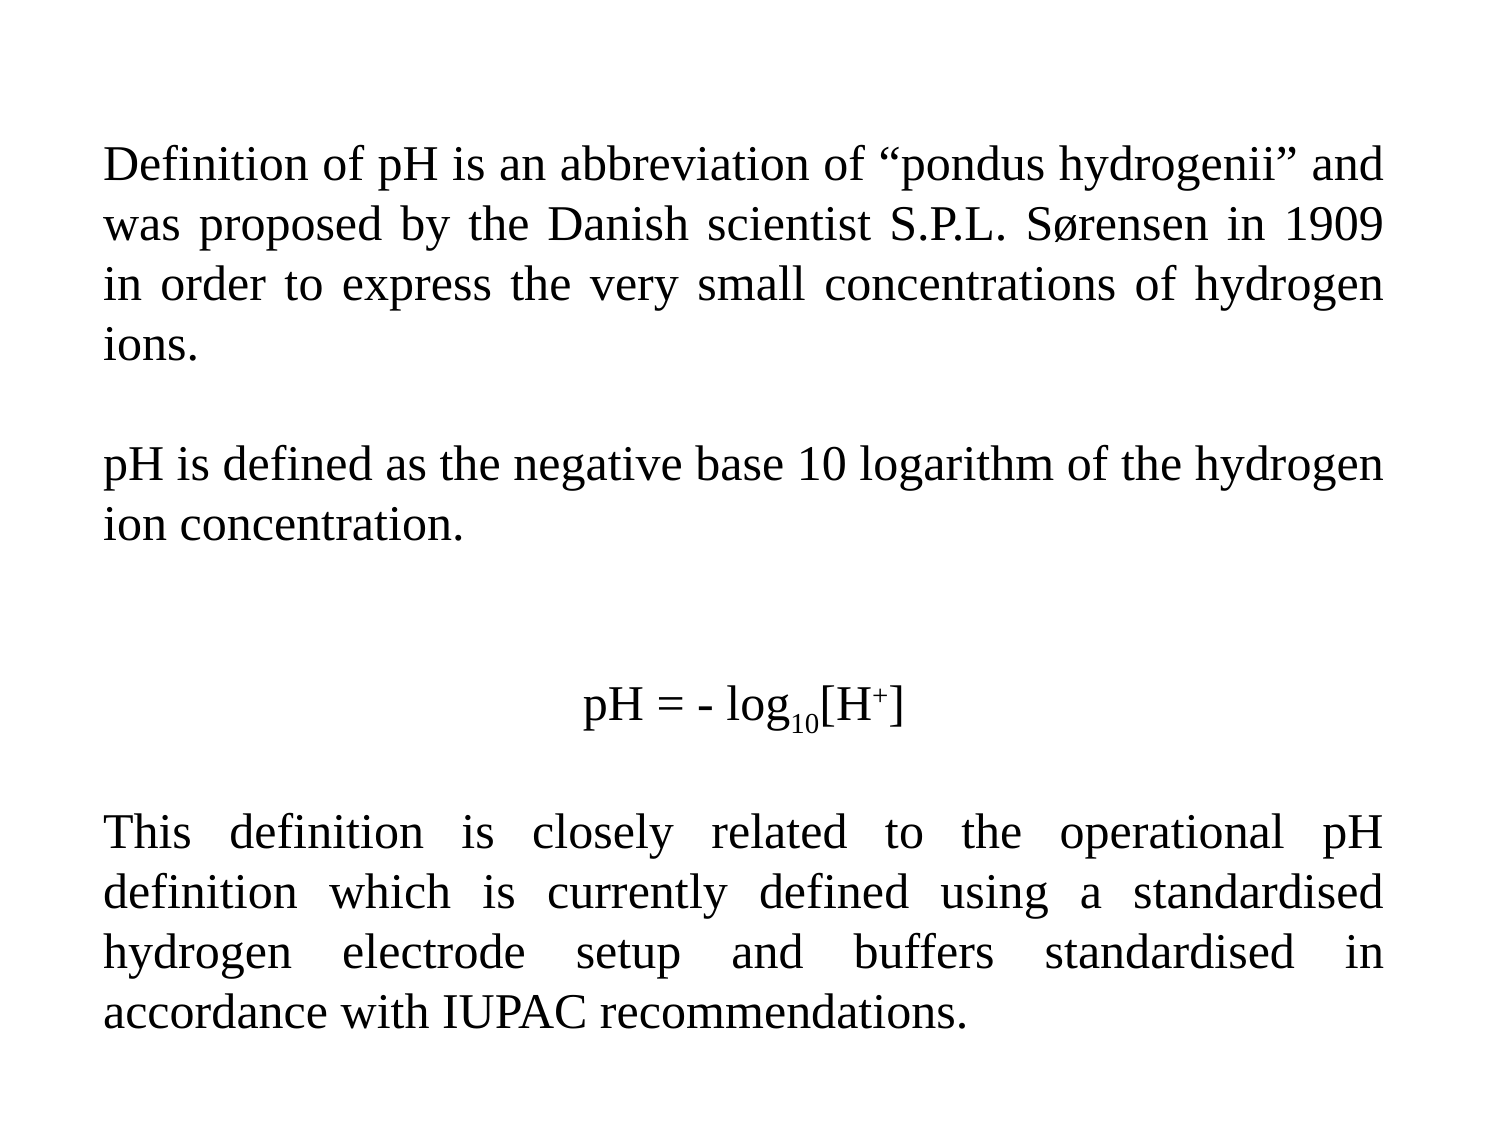

Definition of pH is an abbreviation of “pondus hydrogenii” and was proposed by the Danish scientist S.P.L. Sørensen in 1909 in order to express the very small concentrations of hydrogen ions.

pH is defined as the negative base 10 logarithm of the hydrogen ion concentration.

 pH = - log10[H+]

This definition is closely related to the operational pH definition which is currently defined using a standardised hydrogen electrode setup and buffers standardised in accordance with IUPAC recommendations.